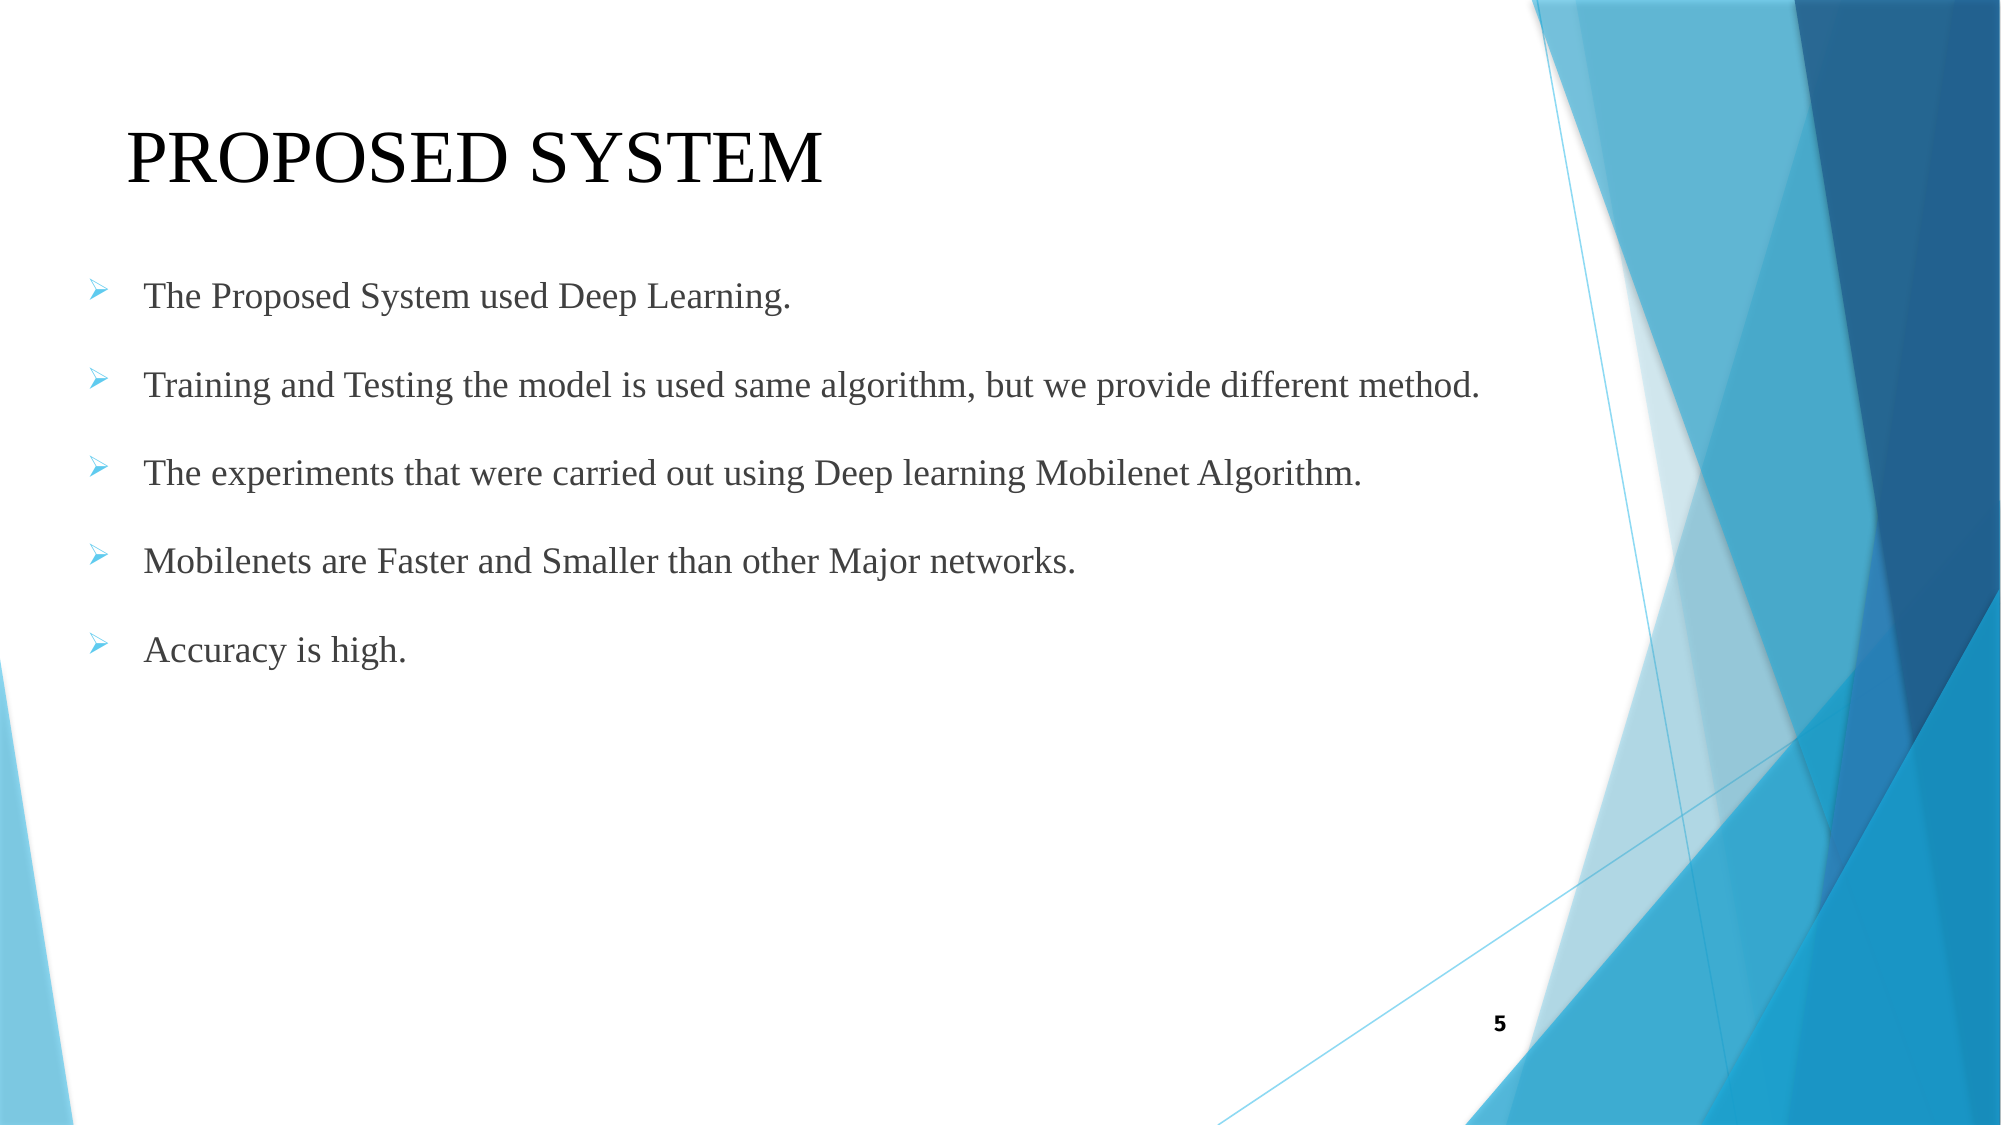

# PROPOSED SYSTEM
The Proposed System used Deep Learning.
Training and Testing the model is used same algorithm, but we provide different method.
The experiments that were carried out using Deep learning Mobilenet Algorithm.
Mobilenets are Faster and Smaller than other Major networks.
Accuracy is high.

5